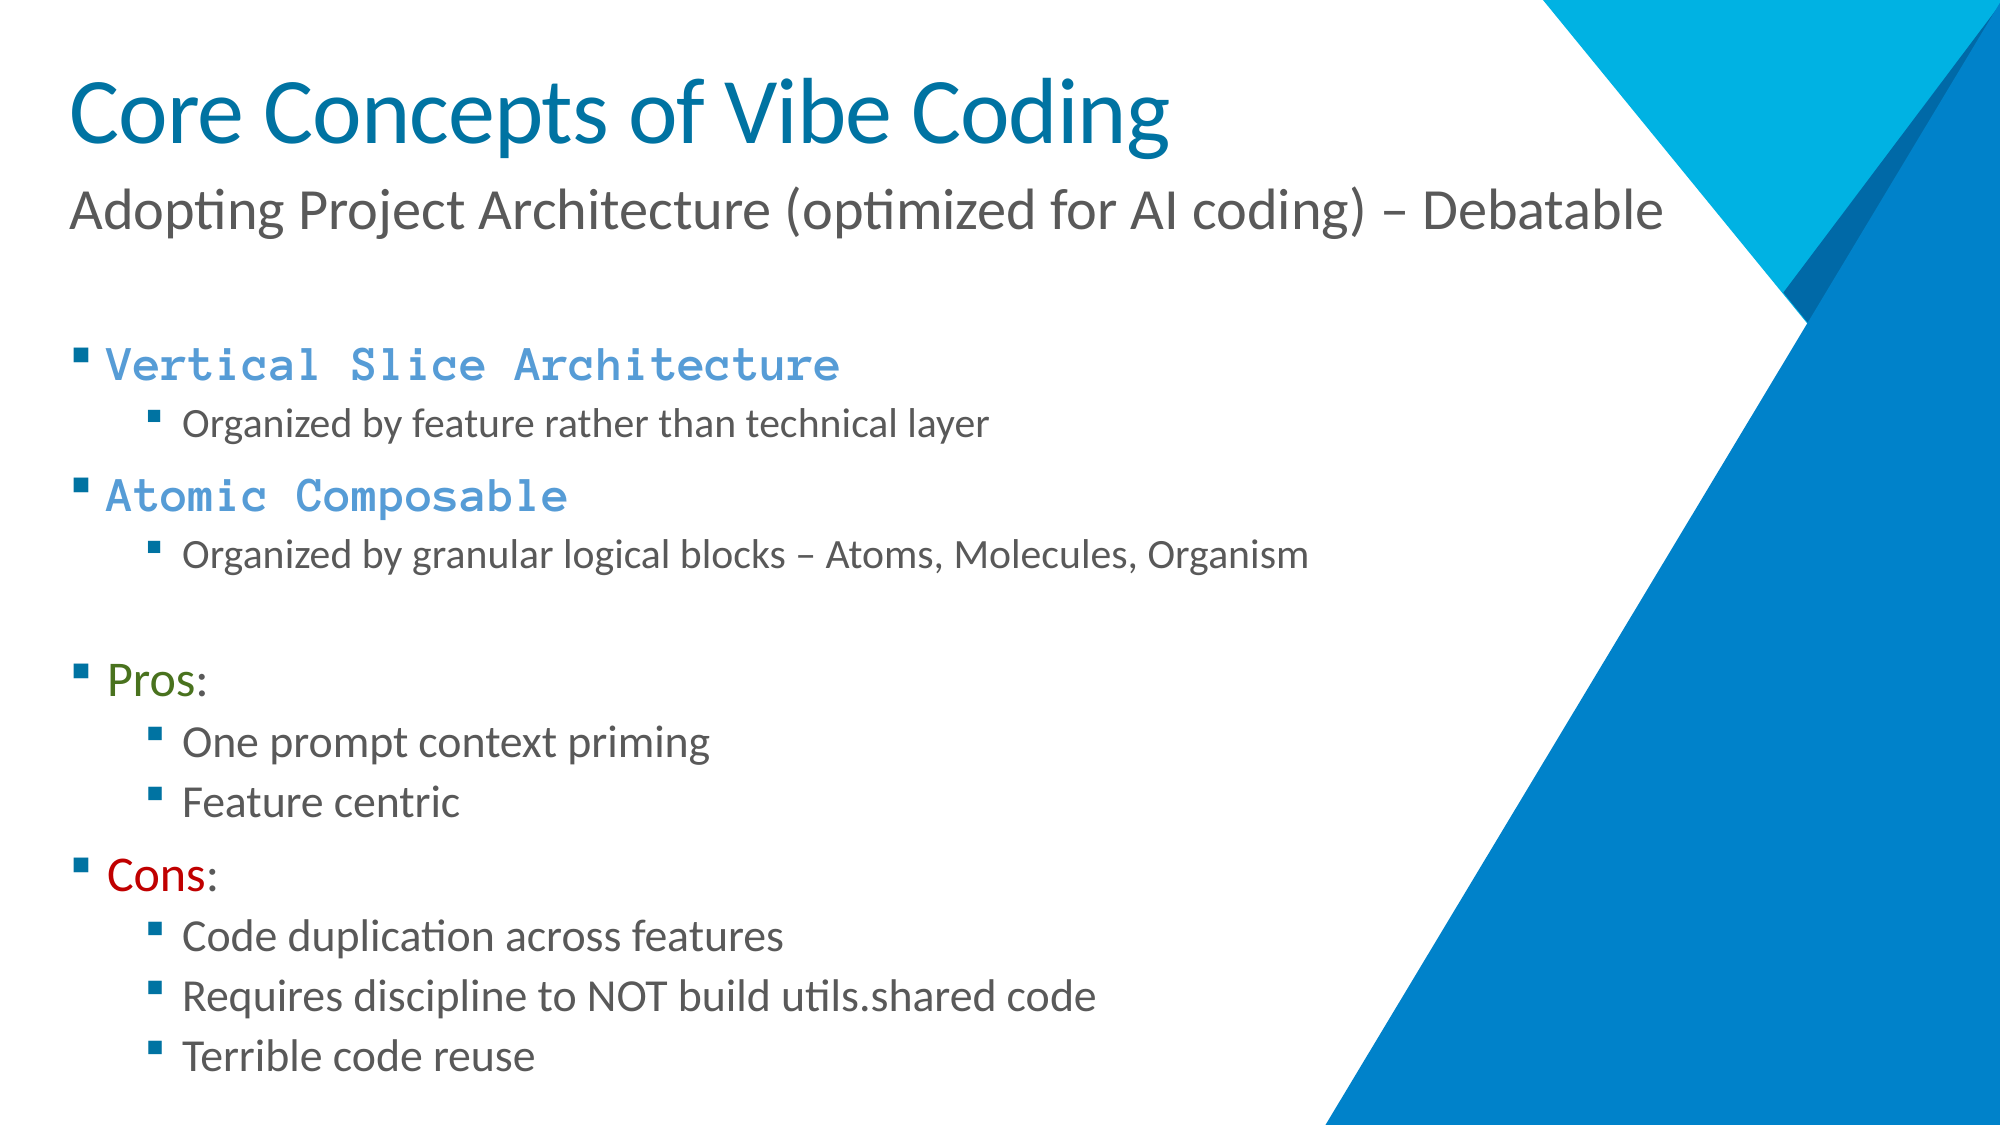

# Core Concepts of Vibe Coding
Adopting Project Architecture (optimized for AI coding) – Debatable

Vertical Slice Architecture
Organized by feature rather than technical layer
Atomic Composable
Organized by granular logical blocks – Atoms, Molecules, Organism

Pros:
One prompt context priming
Feature centric
Cons:
Code duplication across features
Requires discipline to NOT build utils.shared code
Terrible code reuse